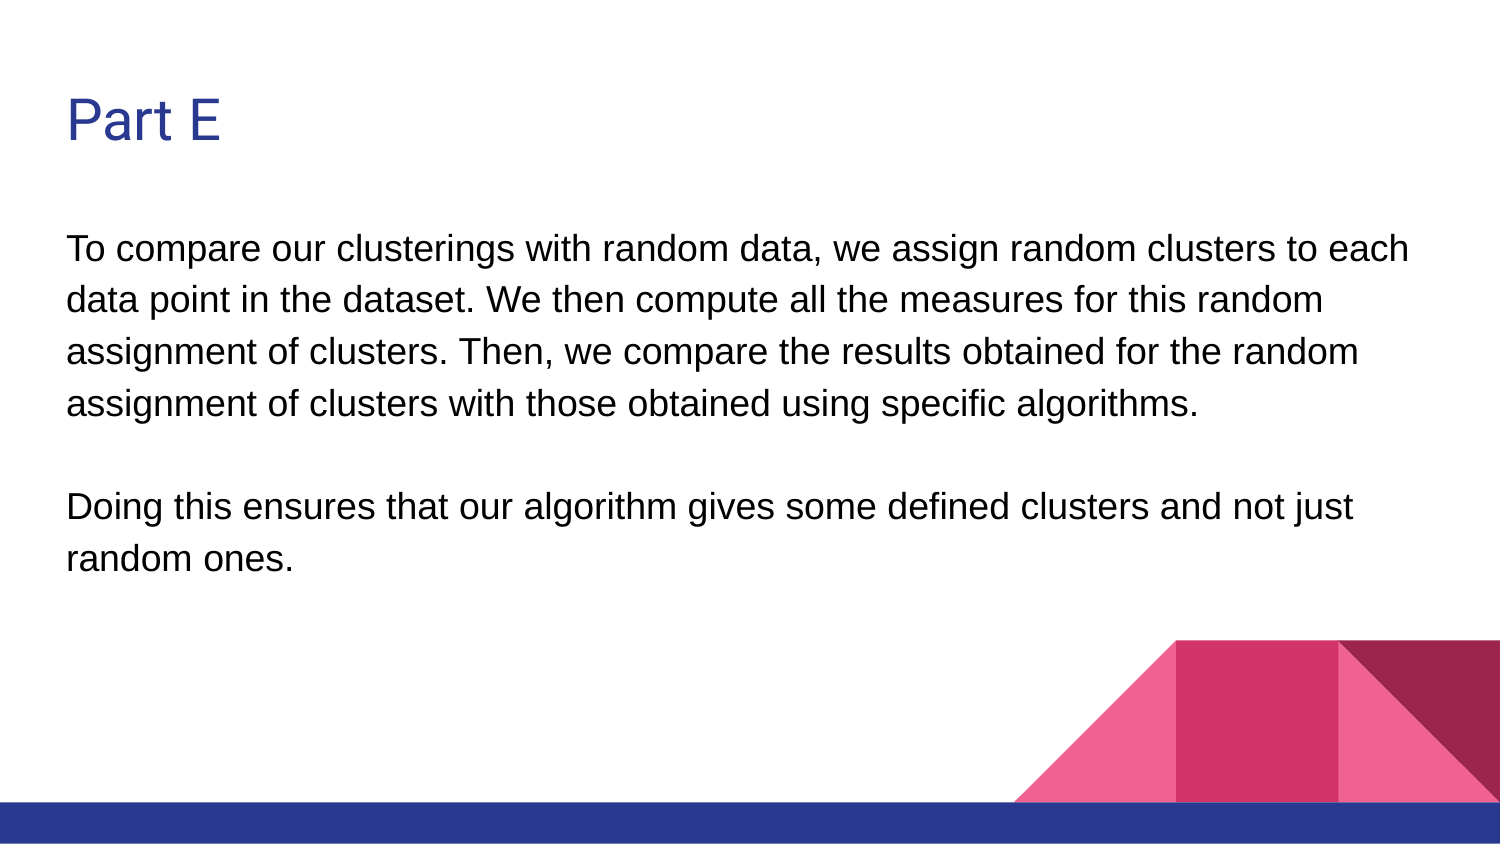

# Part E
To compare our clusterings with random data, we assign random clusters to each data point in the dataset. We then compute all the measures for this random assignment of clusters. Then, we compare the results obtained for the random assignment of clusters with those obtained using specific algorithms.

Doing this ensures that our algorithm gives some defined clusters and not just random ones.